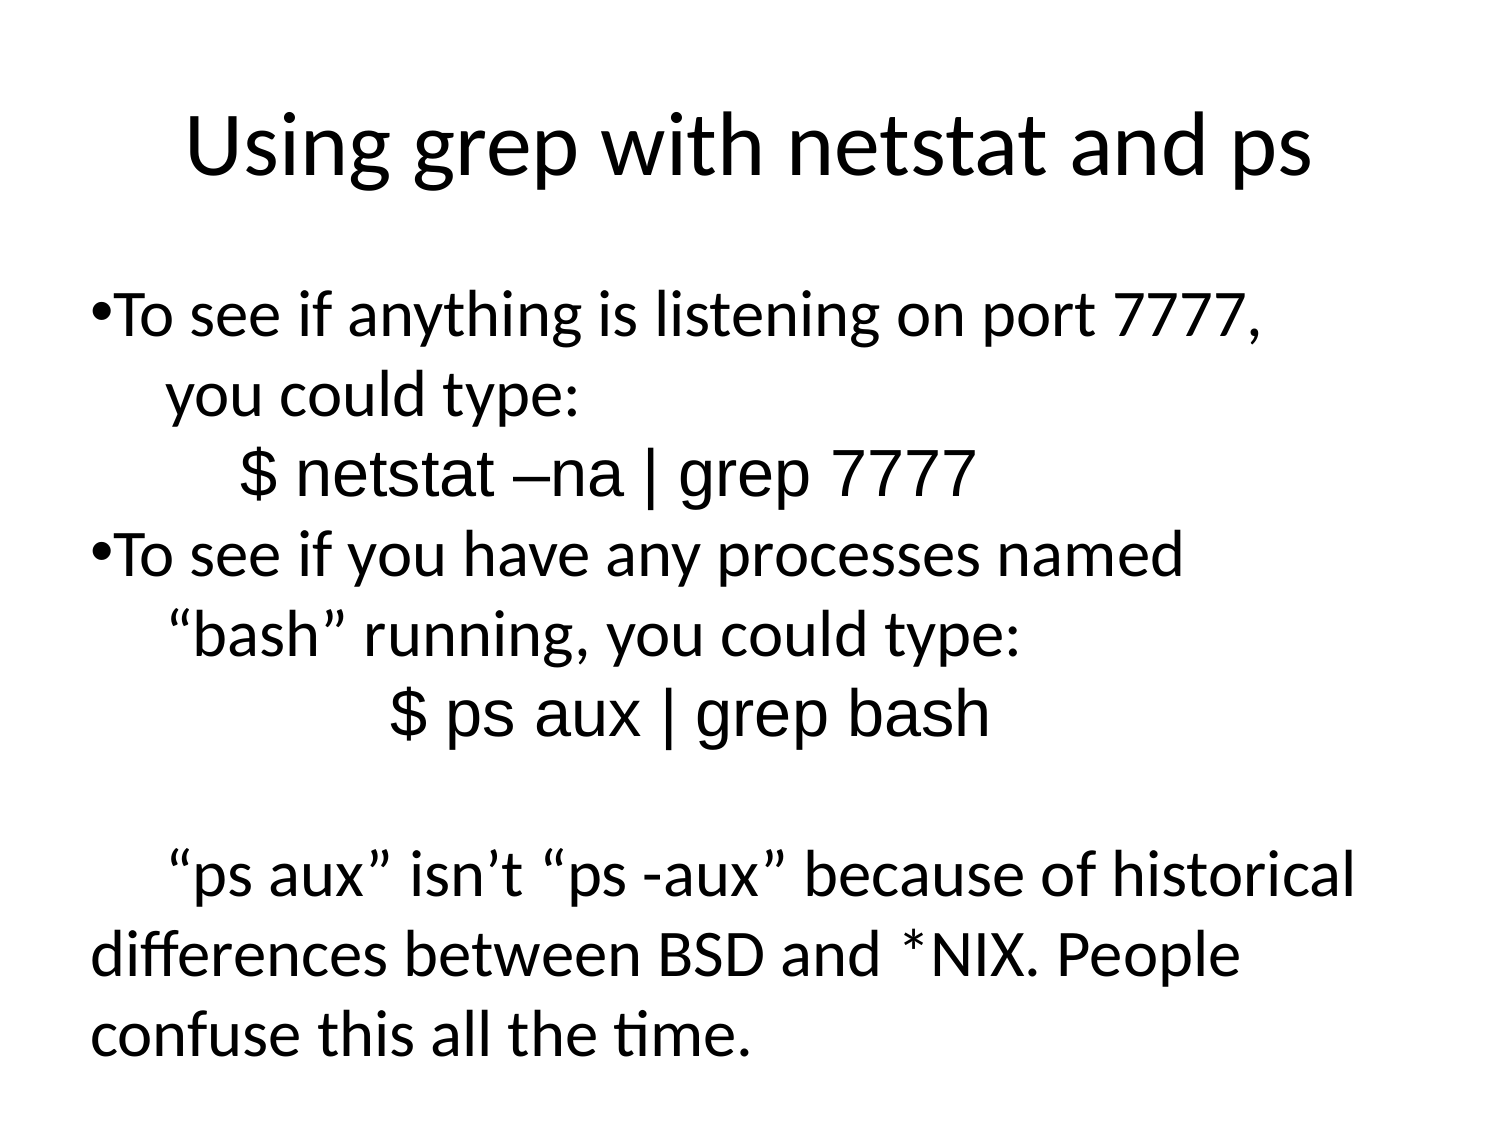

Using grep with netstat and ps
To see if anything is listening on port 7777,
you could type:
$ netstat –na | grep 7777
To see if you have any processes named
“bash” running, you could type:
		$ ps aux | grep bash

“ps aux” isn’t “ps -aux” because of historical differences between BSD and *NIX. People confuse this all the time.